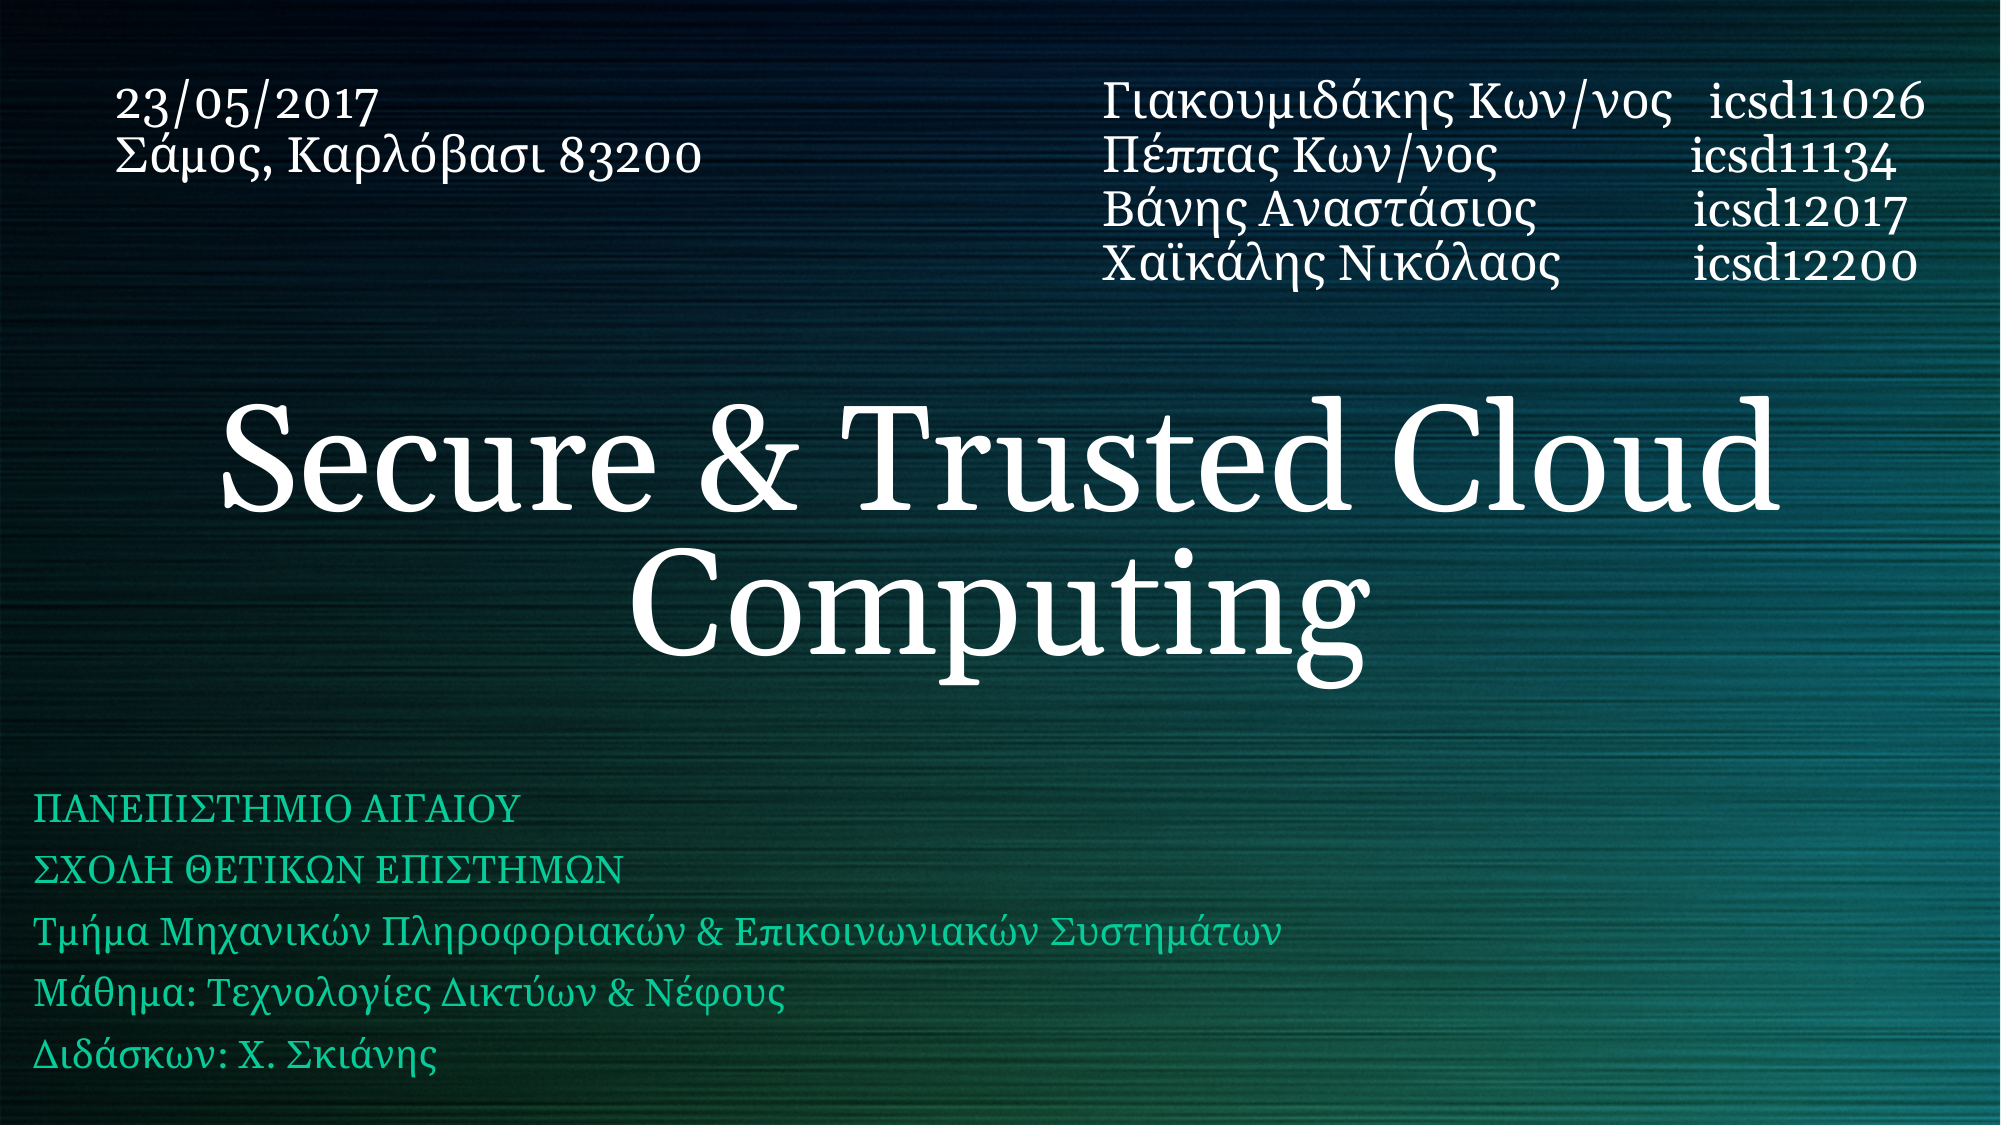

23/05/2017
Σάμος, Καρλόβασι 83200
Γιακουμιδάκης Κων/νος   icsd11026
Πέππας Κων/νος                icsd11134
Βάνης Αναστάσιος             icsd12017
Χαϊκάλης Νικόλαος           icsd12200
# Secure & Trusted Cloud Computing
ΠΑΝΕΠΙΣΤΗΜΙΟ ΑΙΓΑΙΟΥ
ΣΧΟΛΗ ΘΕΤΙΚΩΝ ΕΠΙΣΤΗΜΩΝ
Τμήμα Μηχανικών Πληροφοριακών & Επικοινωνιακών Συστημάτων
Μάθημα: Τεχνολογίες Δικτύων & Νέφους
Διδάσκων: Χ. Σκιάνης